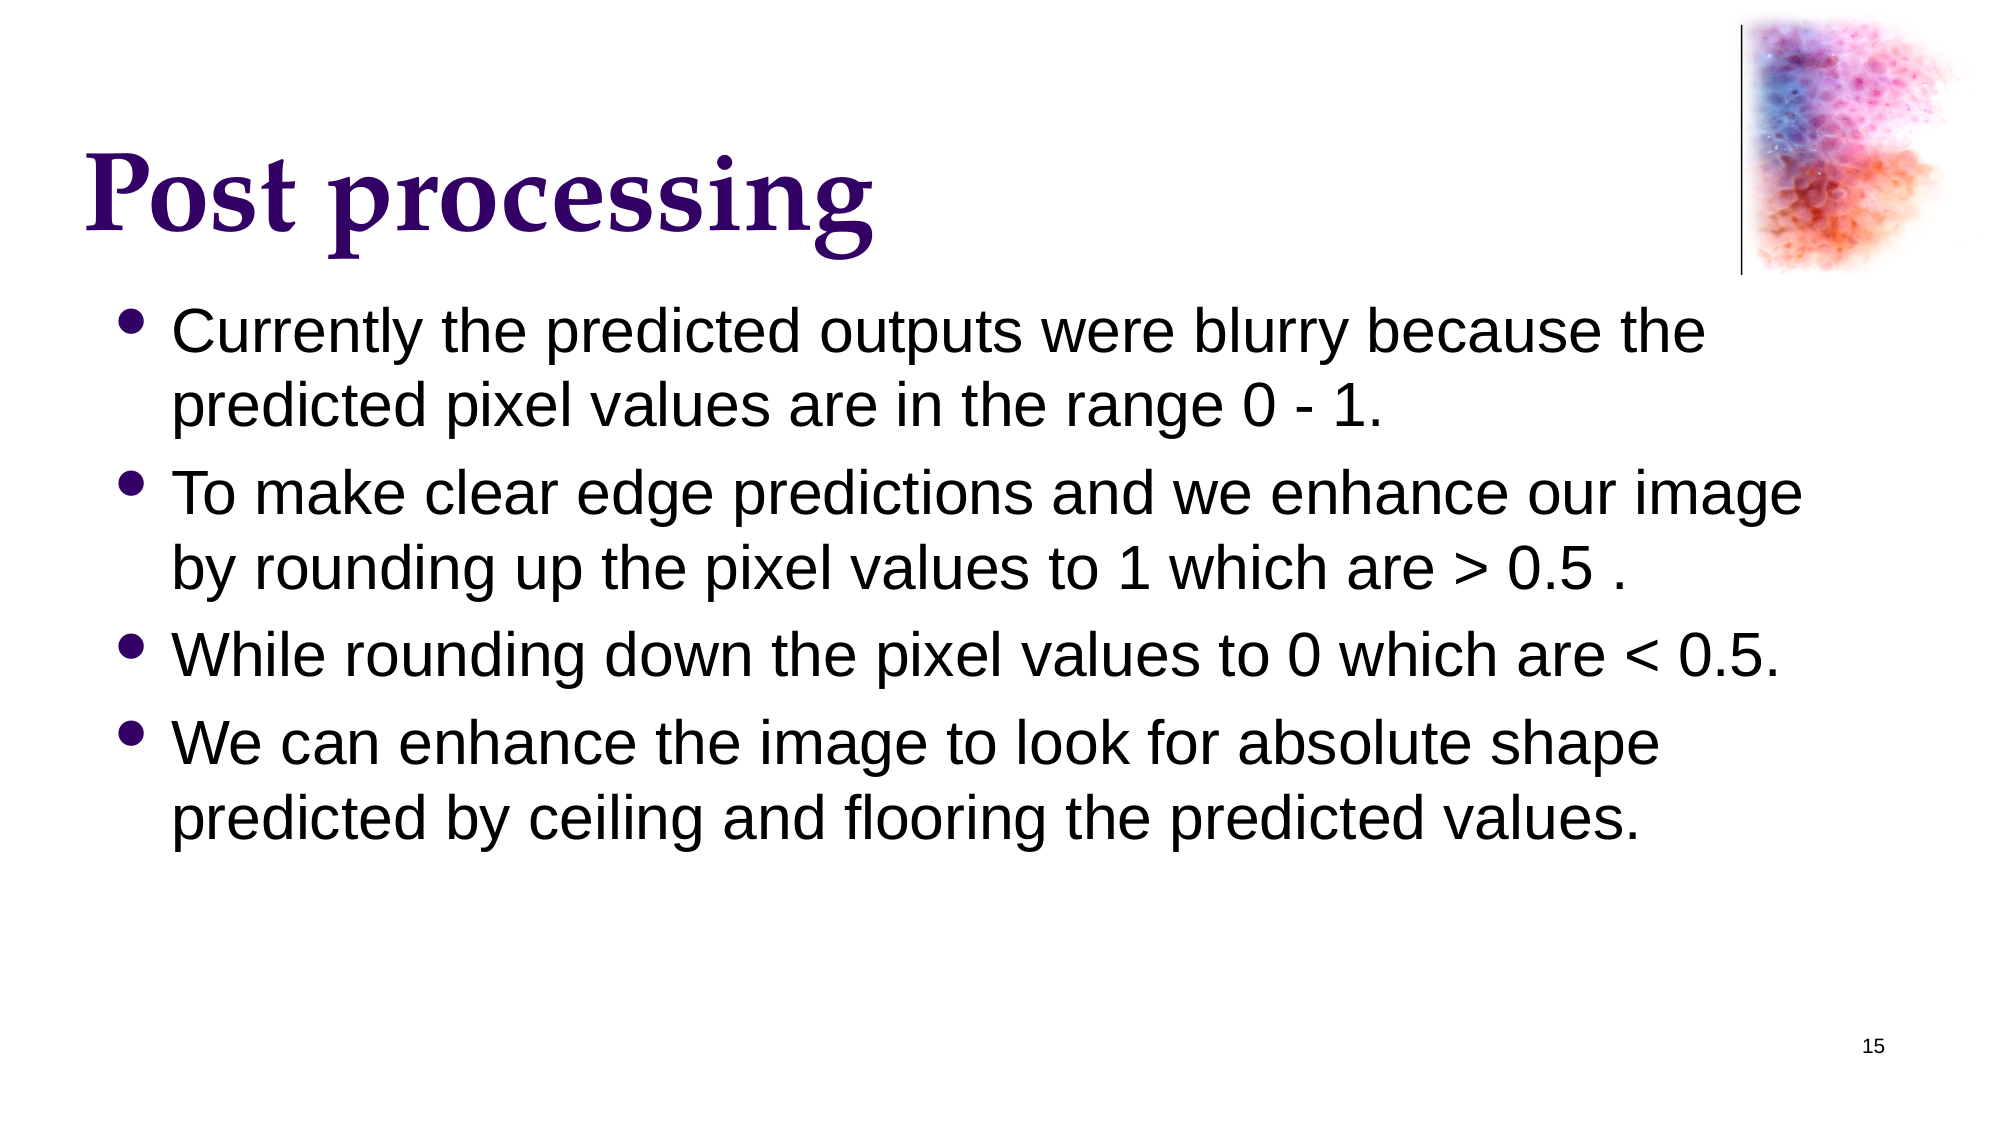

# Post processing
Currently the predicted outputs were blurry because the predicted pixel values are in the range 0 - 1.
To make clear edge predictions and we enhance our image by rounding up the pixel values to 1 which are > 0.5 .
While rounding down the pixel values to 0 which are < 0.5.
We can enhance the image to look for absolute shape predicted by ceiling and flooring the predicted values.

15